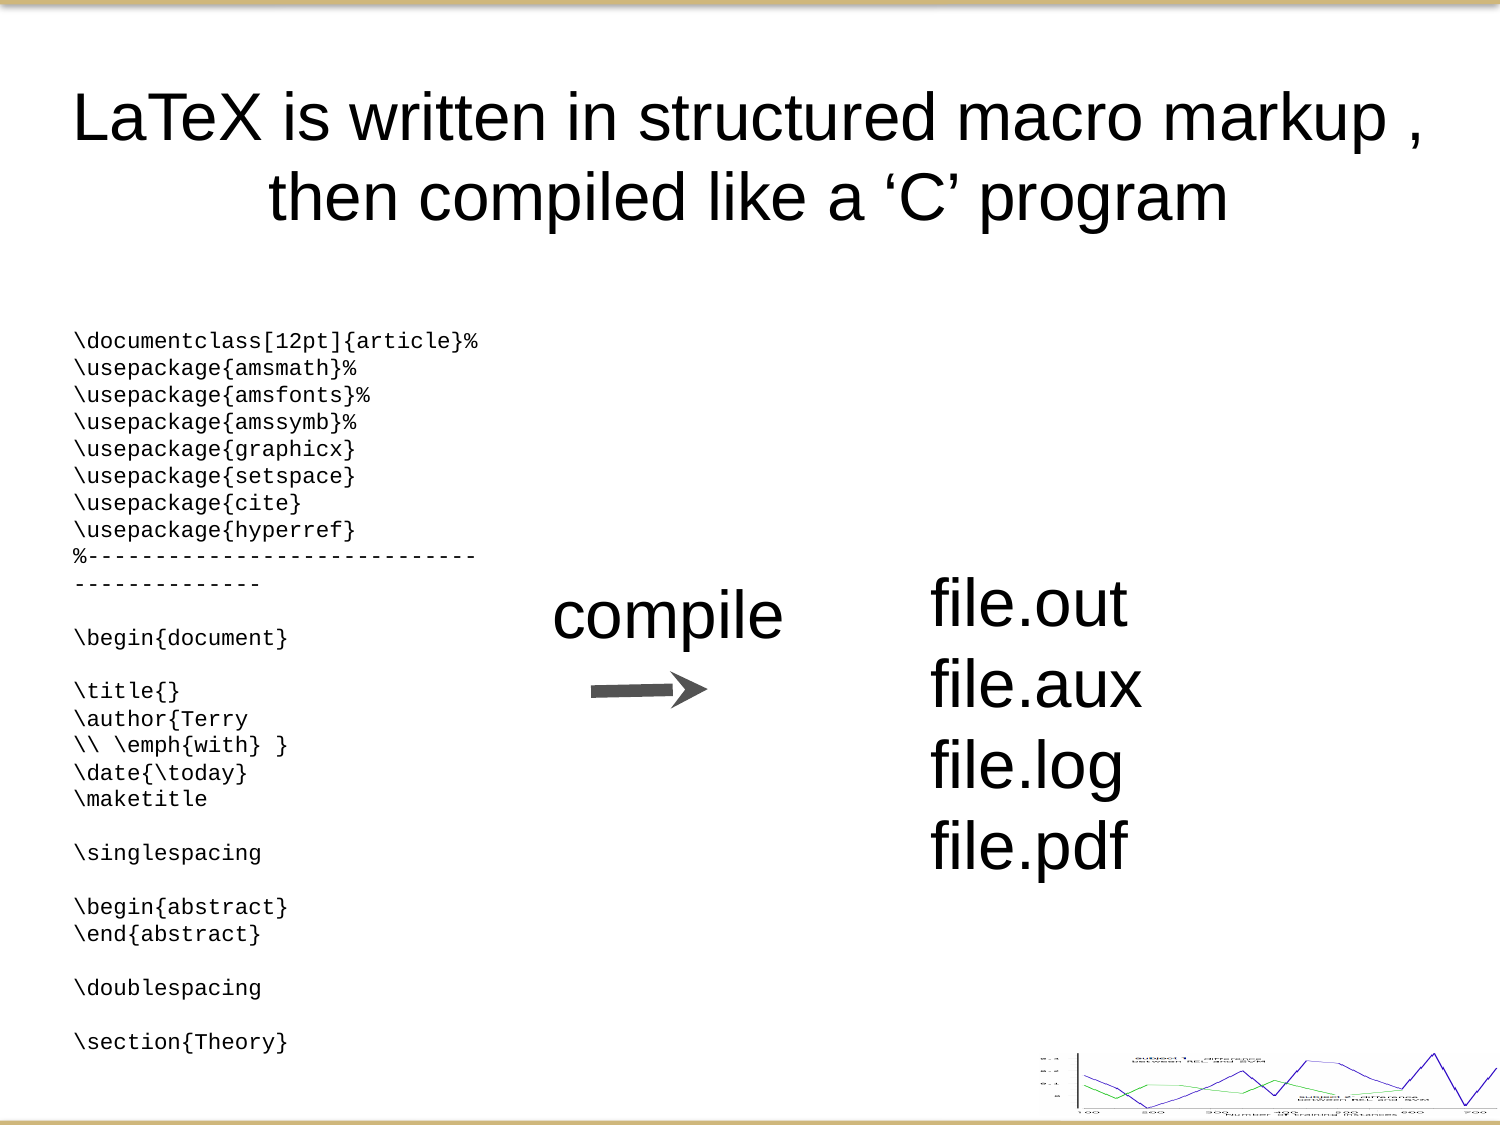

LaTeX is written in structured macro markup , then compiled like a ‘C’ program
\documentclass[12pt]{article}%
\usepackage{amsmath}%
\usepackage{amsfonts}%
\usepackage{amssymb}%
\usepackage{graphicx}
\usepackage{setspace}
\usepackage{cite}
\usepackage{hyperref}
%-------------------------------------------

\begin{document}

\title{}
\author{Terry
\\ \emph{with} }
\date{\today}
\maketitle

\singlespacing

\begin{abstract}
\end{abstract}

\doublespacing

\section{Theory}
file.out
file.aux
file.log
file.pdf
compile